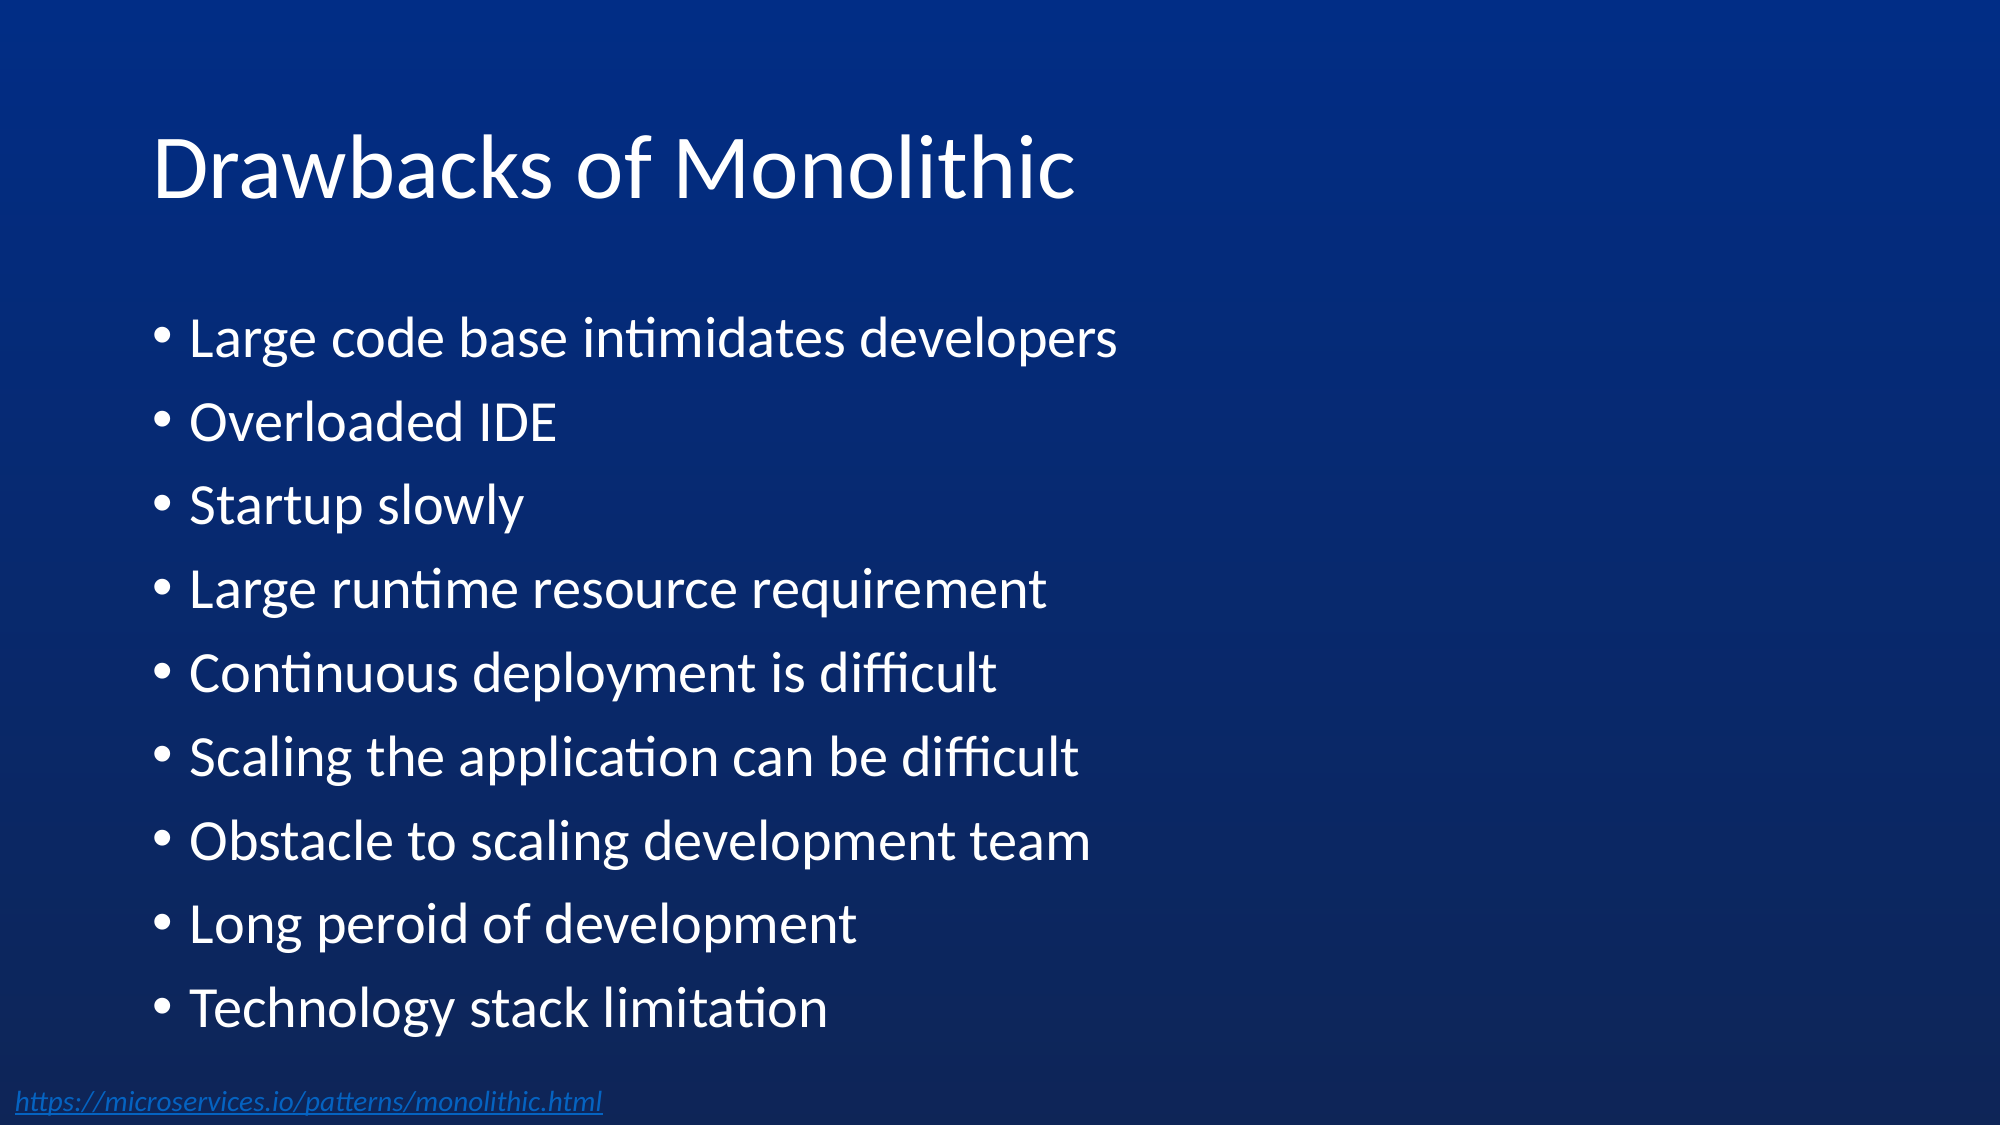

# Drawbacks of Monolithic
Large code base intimidates developers
Overloaded IDE
Startup slowly
Large runtime resource requirement
Continuous deployment is difficult
Scaling the application can be difficult
Obstacle to scaling development team
Long peroid of development
Technology stack limitation
https://microservices.io/patterns/monolithic.html